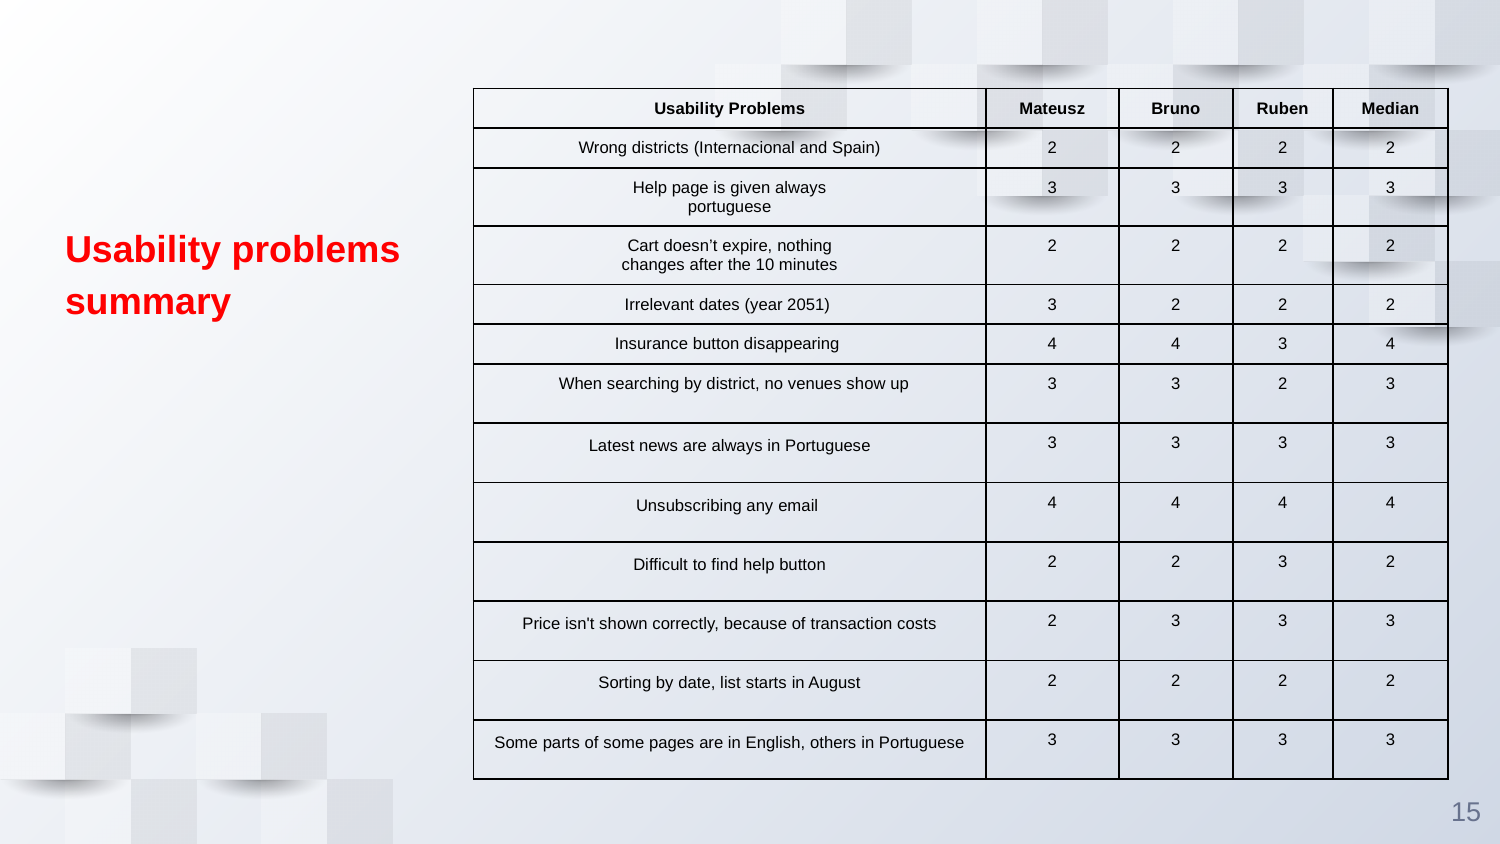

Usability problems summary

| Usability Problems | Mateusz | Bruno | Ruben | Median |
| --- | --- | --- | --- | --- |
| Wrong districts (Internacional and Spain) | 2 | 2 | 2 | 2 |
| Help page is given always portuguese | 3 | 3 | 3 | 3 |
| Cart doesn’t expire, nothing changes after the 10 minutes | 2 | 2 | 2 | 2 |
| Irrelevant dates (year 2051) | 3 | 2 | 2 | 2 |
| Insurance button disappearing | 4 | 4 | 3 | 4 |
| When searching by district, no venues show up | 3 | 3 | 2 | 3 |
| Latest news are always in Portuguese | 3 | 3 | 3 | 3 |
| Unsubscribing any email | 4 | 4 | 4 | 4 |
| Difficult to find help button | 2 | 2 | 3 | 2 |
| Price isn't shown correctly, because of transaction costs | 2 | 3 | 3 | 3 |
| Sorting by date, list starts in August | 2 | 2 | 2 | 2 |
| Some parts of some pages are in English, others in Portuguese | 3 | 3 | 3 | 3 |
15